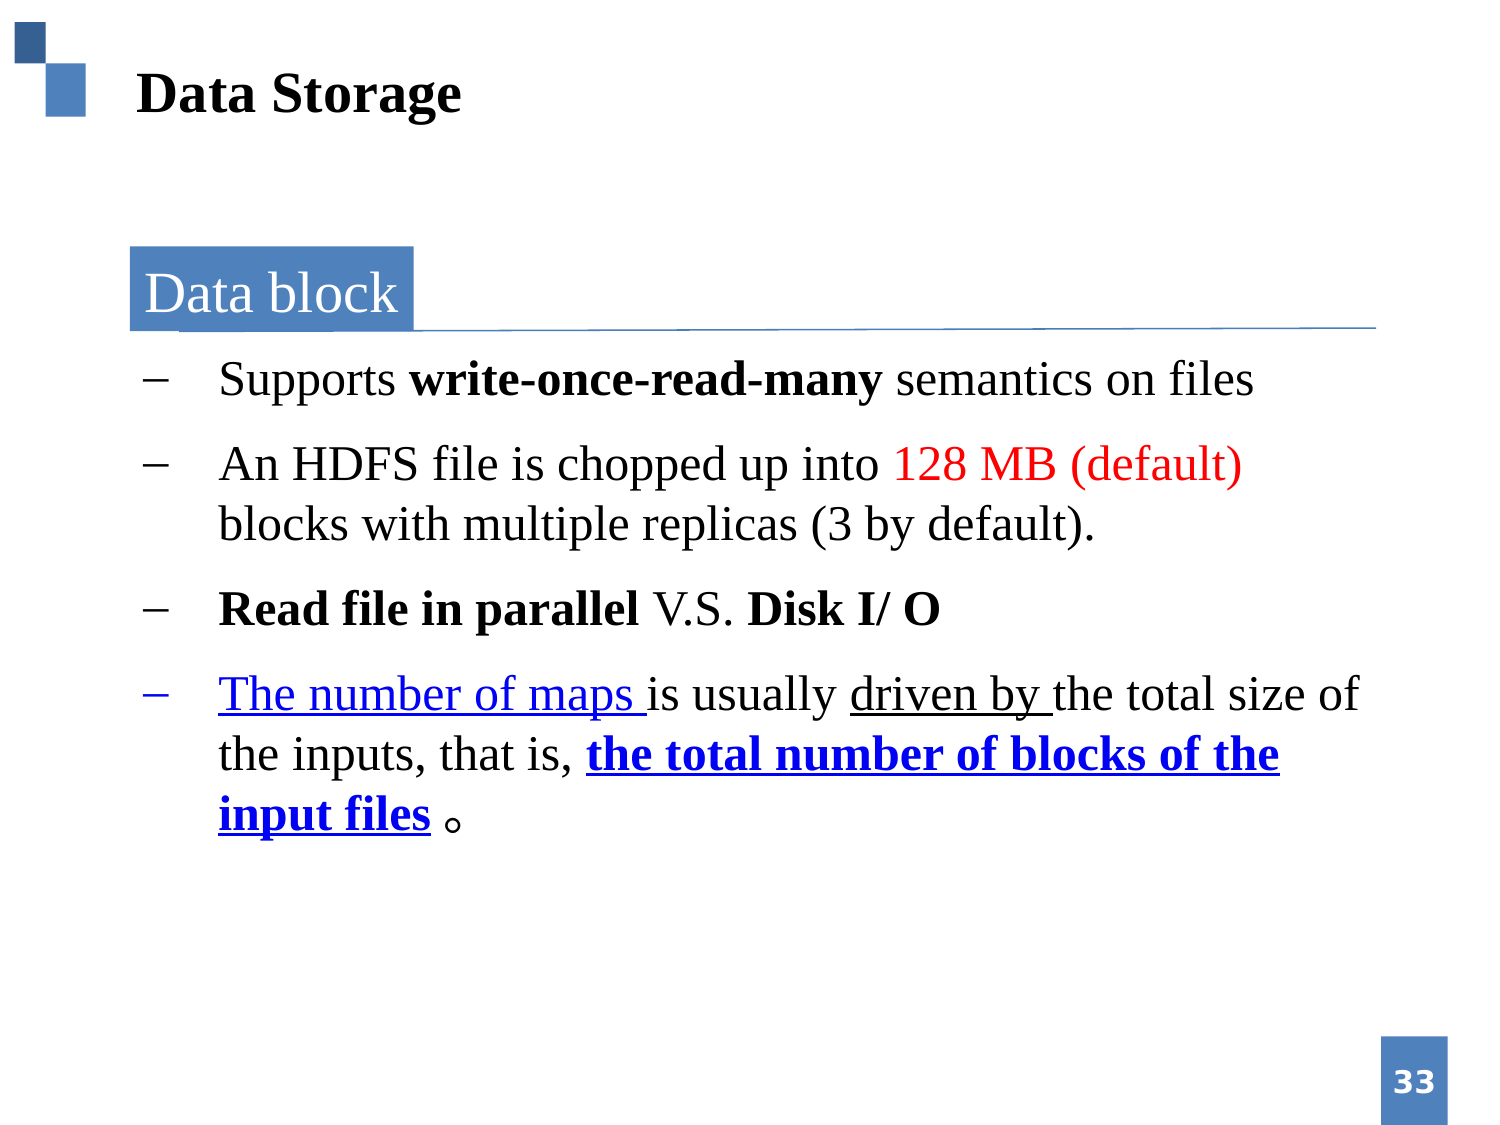

Data Storage
Data block
Supports write-once-read-many semantics on files
An HDFS file is chopped up into 128 MB (default) blocks with multiple replicas (3 by default).
Read file in parallel V.S. Disk I/ O
The number of maps is usually driven by the total size of the inputs, that is, the total number of blocks of the input files。
33